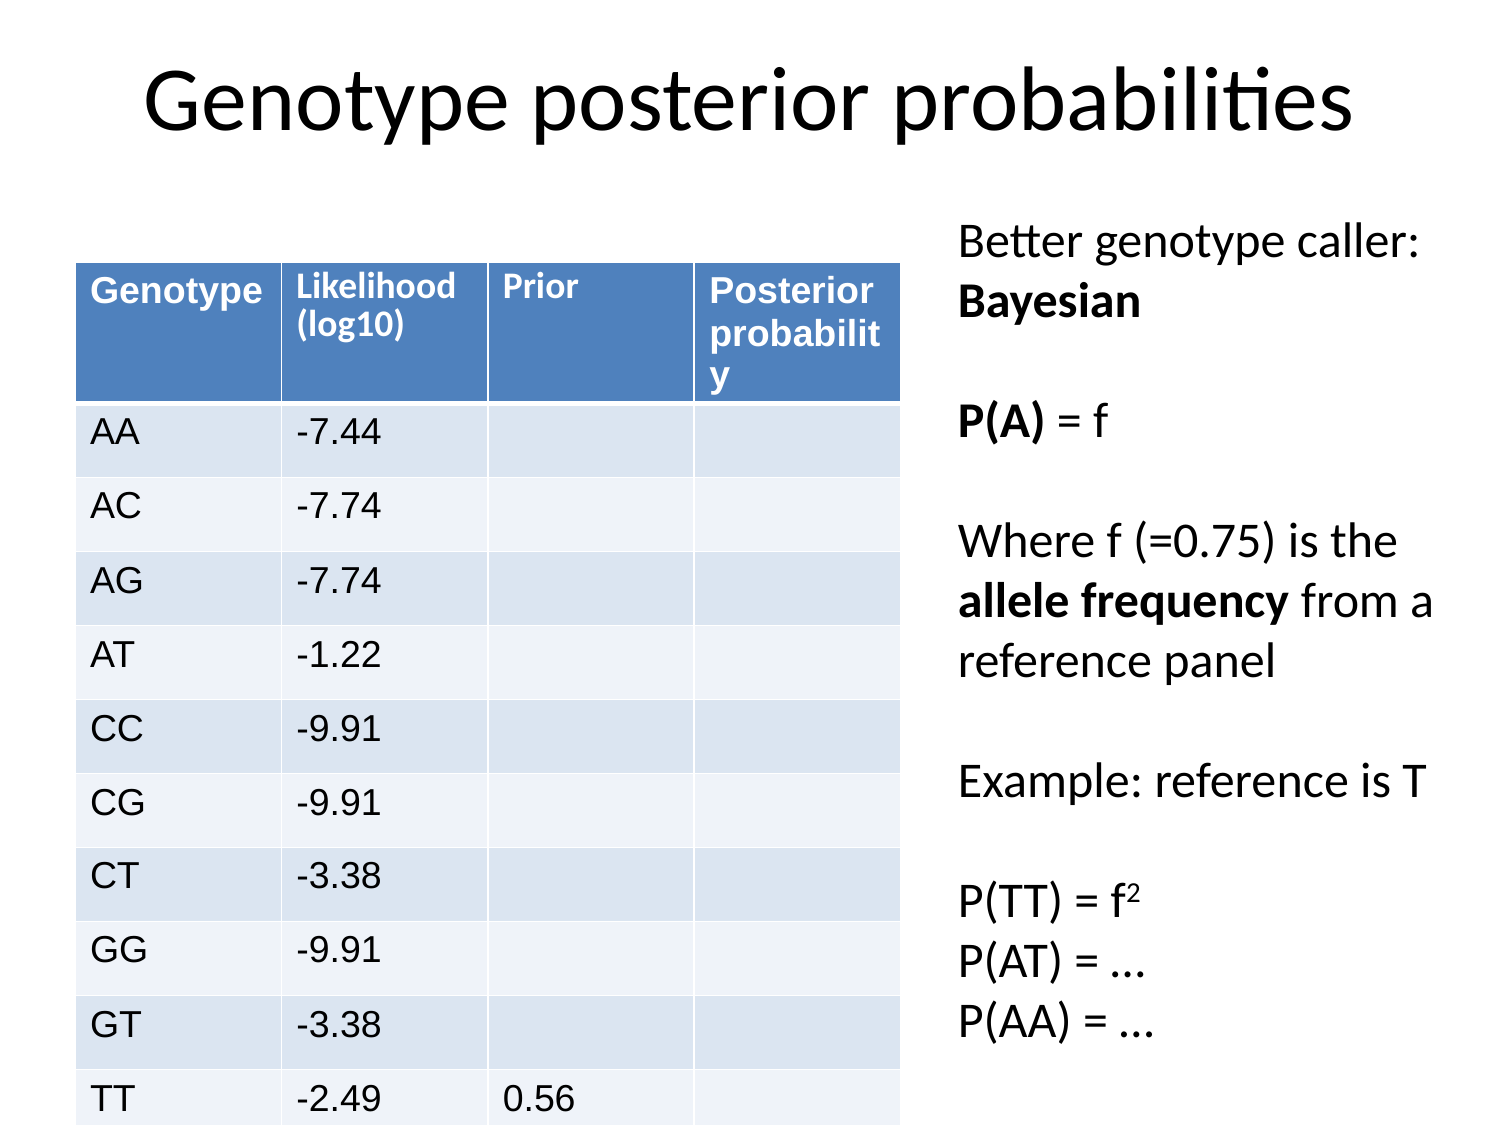

# Genotype posterior probabilities
Better genotype caller:
Bayesian

P(A) = f

Where f (=0.75) is the allele frequency from a reference panel

Example: reference is T

P(TT) = f2
P(AT) = …
P(AA) = …

| Genotype | Likelihood (log10) | Prior | Posterior probability |
| --- | --- | --- | --- |
| AA | -7.44 |  |  |
| AC | -7.74 |  |  |
| AG | -7.74 |  |  |
| AT | -1.22 |  |  |
| CC | -9.91 |  |  |
| CG | -9.91 |  |  |
| CT | -3.38 |  |  |
| GG | -9.91 |  |  |
| GT | -3.38 |  |  |
| TT | -2.49 | 0.56 |  |